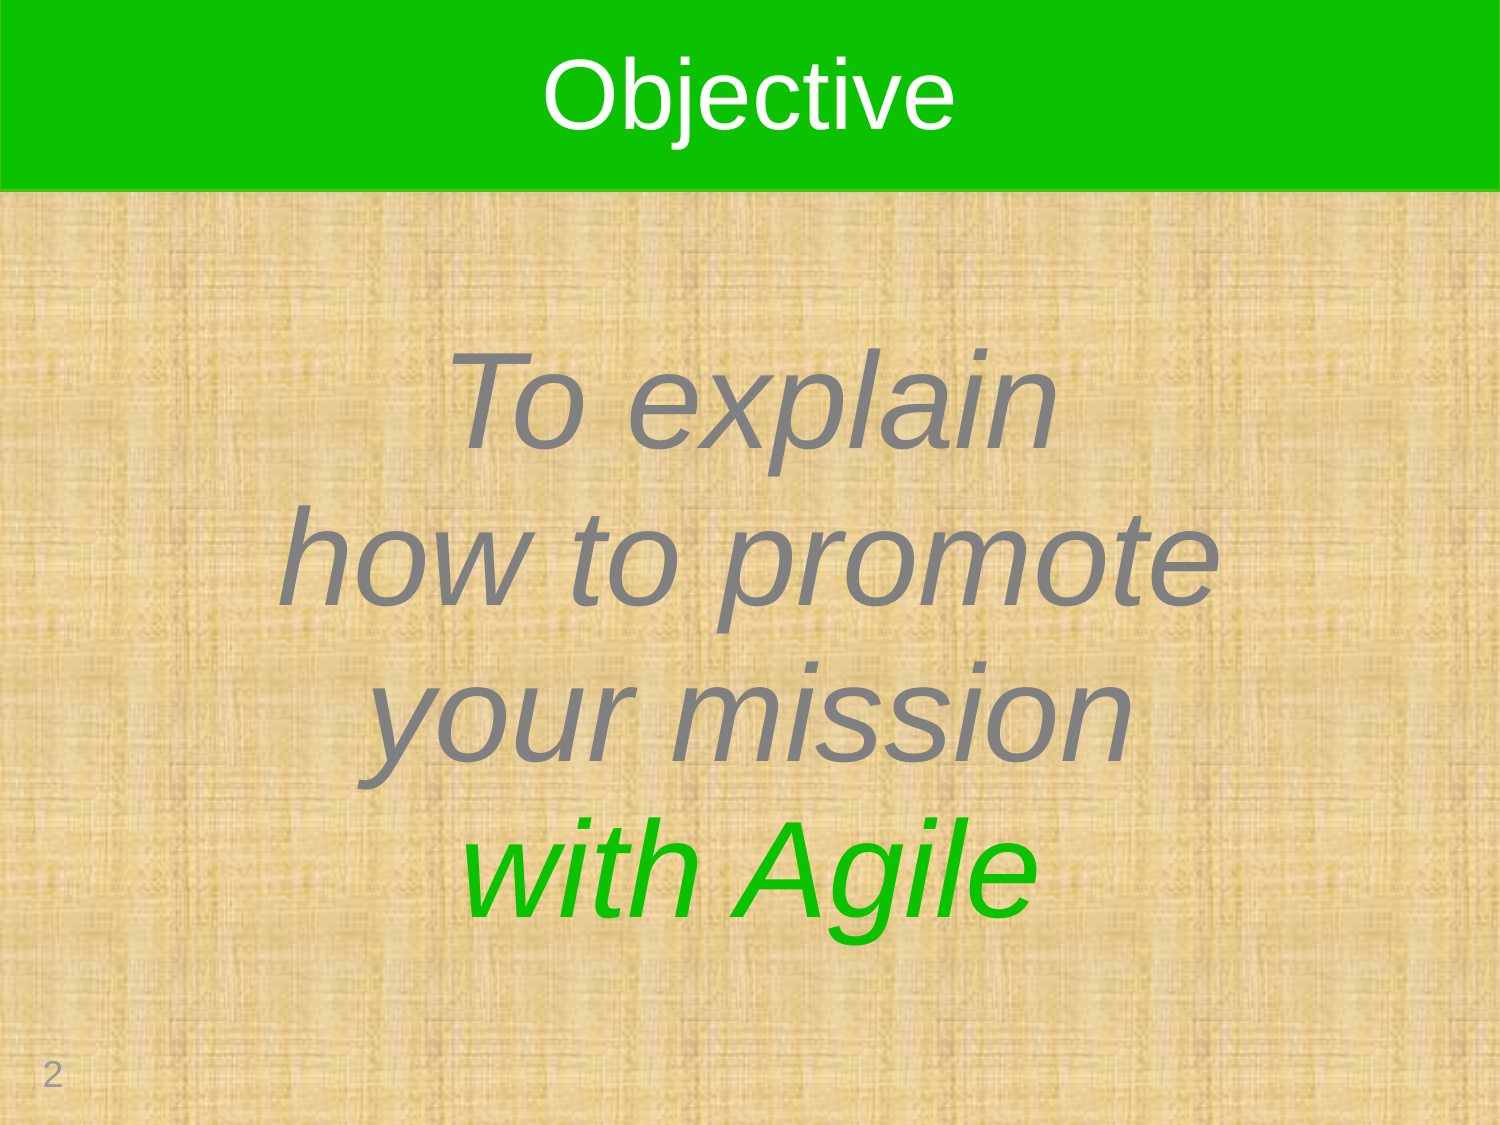

# Objective
To explain
how to promote
your mission
with Agile
2